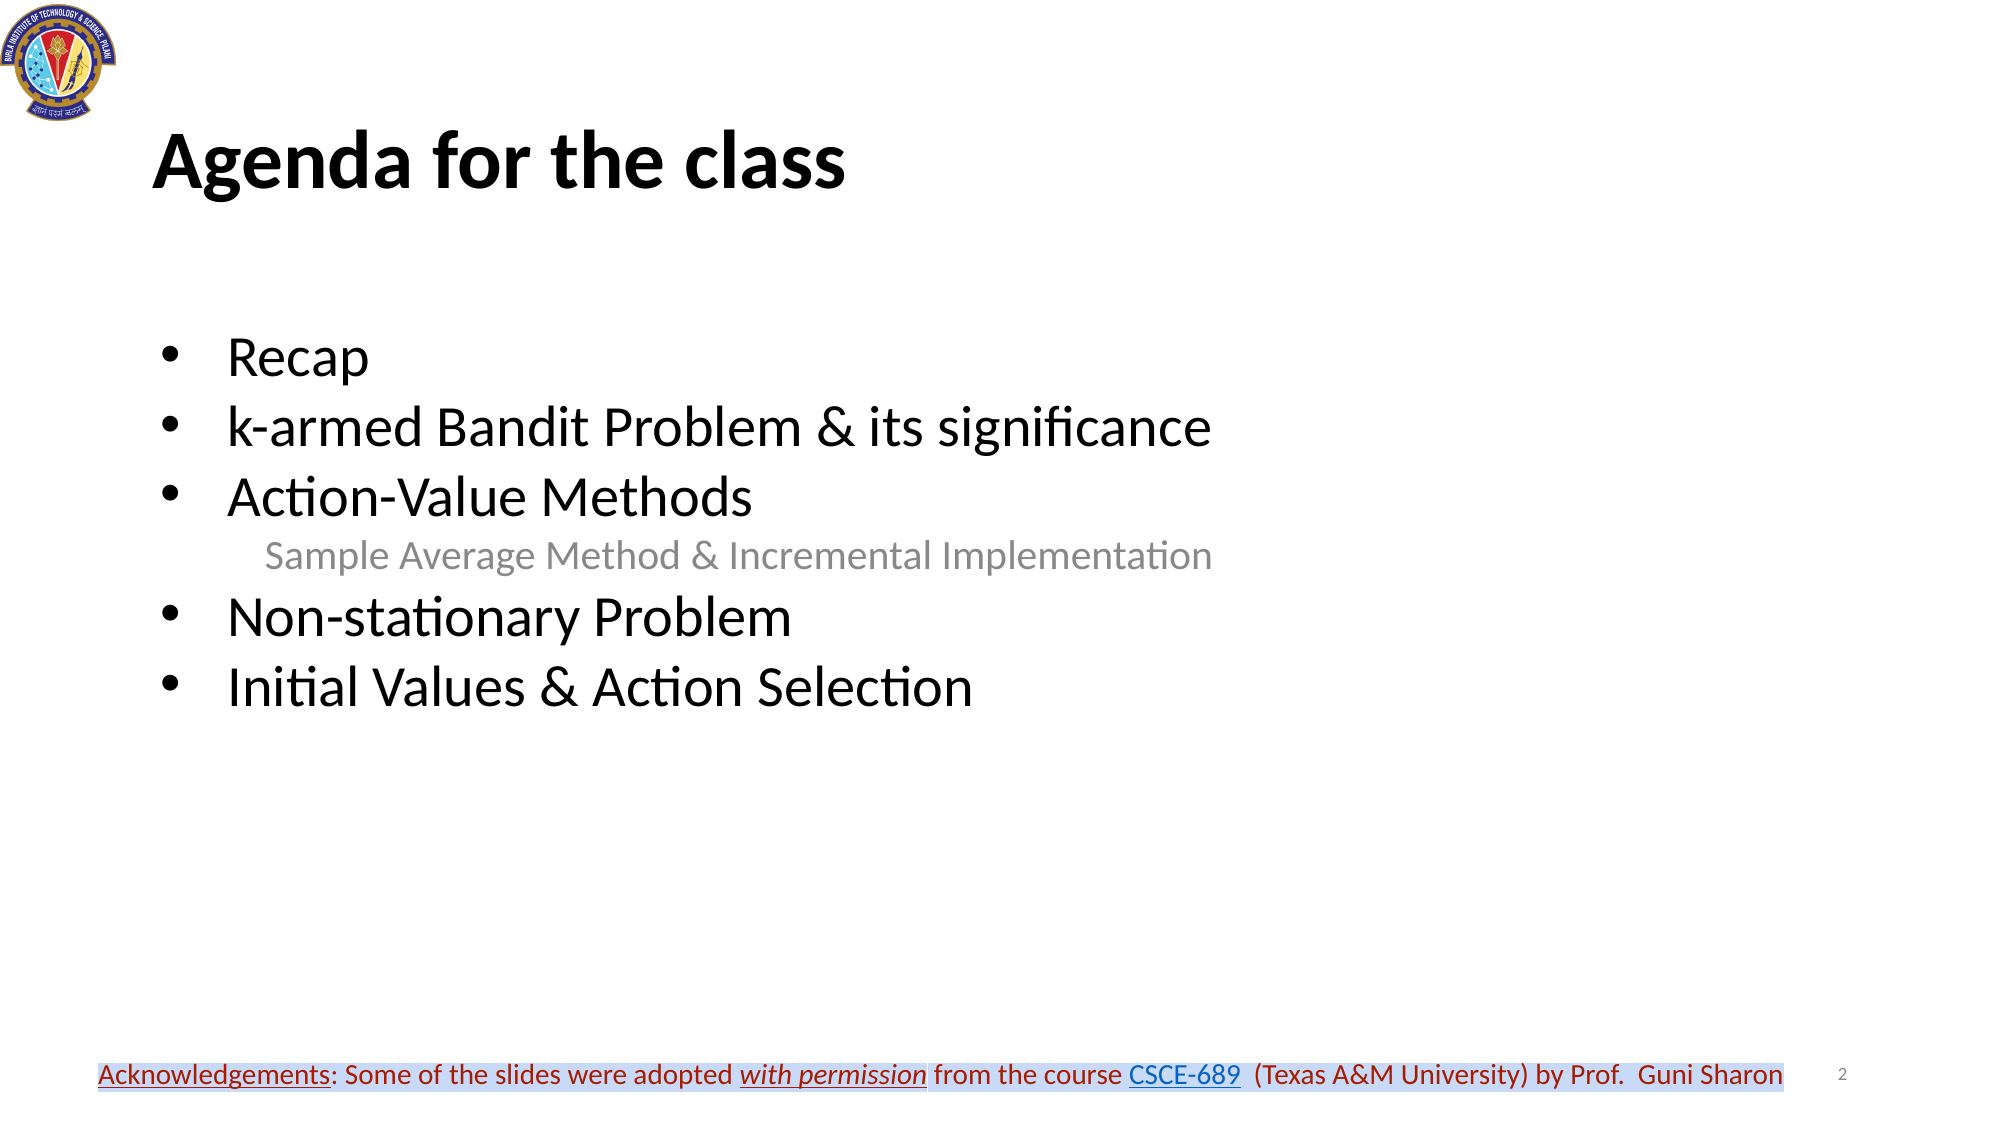

# Agenda for the class
Recap
k-armed Bandit Problem & its significance
Action-Value Methods
Sample Average Method & Incremental Implementation
Non-stationary Problem
Initial Values & Action Selection

2
Acknowledgements: Some of the slides were adopted with permission from the course CSCE-689  (Texas A&M University) by Prof.  Guni Sharon